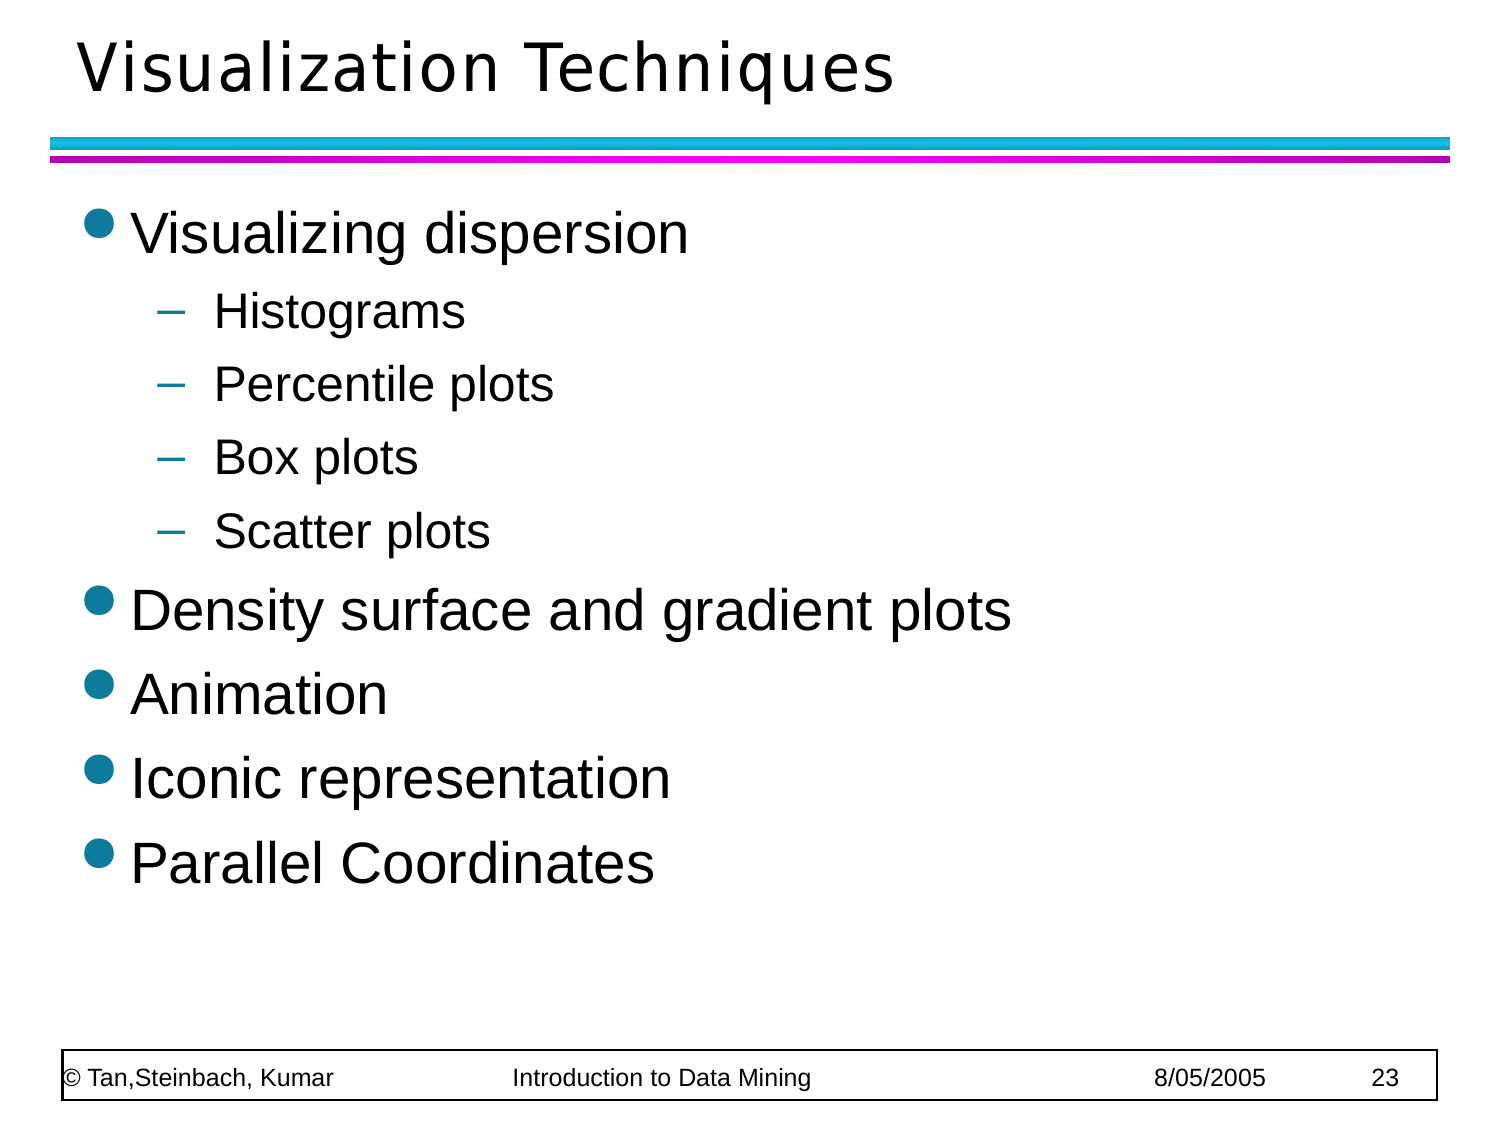

# Visualization Techniques
Visualizing dispersion
Histograms
Percentile plots
Box plots
Scatter plots
Density surface and gradient plots
Animation
Iconic representation
Parallel Coordinates